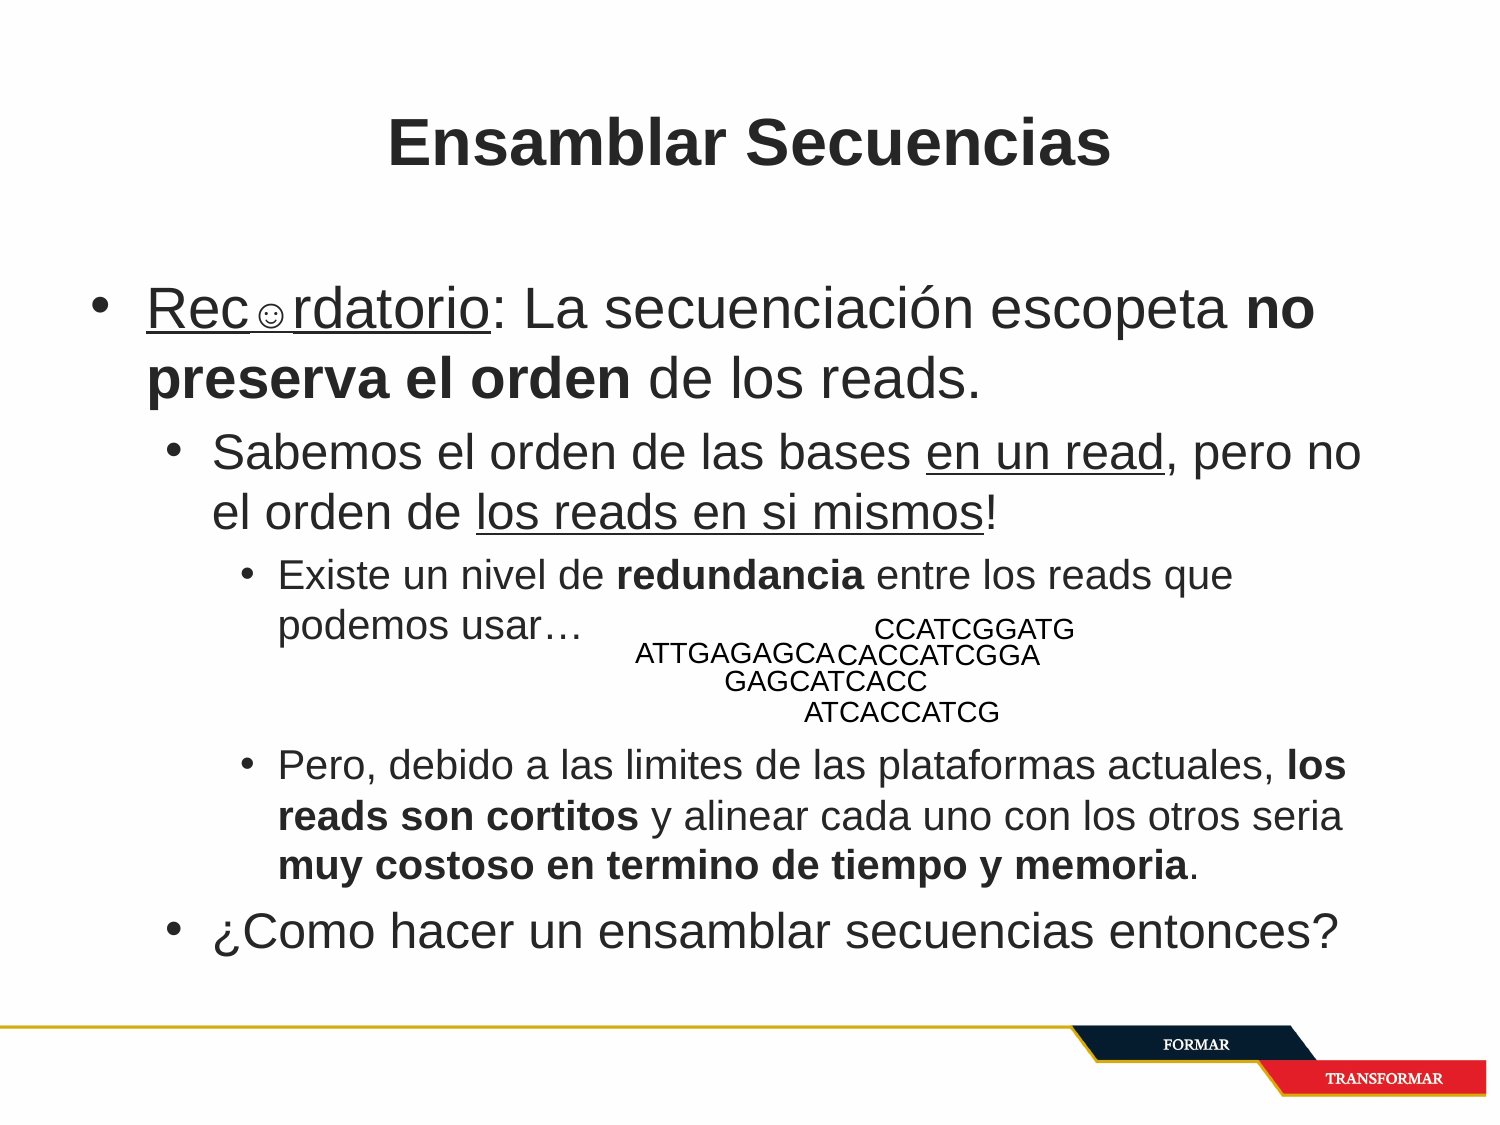

# Ensamblar Secuencias
Rec☺rdatorio: La secuenciación escopeta no preserva el orden de los reads.
Sabemos el orden de las bases en un read, pero no el orden de los reads en si mismos!
Existe un nivel de redundancia entre los reads que podemos usar…

Pero, debido a las limites de las plataformas actuales, los reads son cortitos y alinear cada uno con los otros seria muy costoso en termino de tiempo y memoria.
¿Como hacer un ensamblar secuencias entonces?

CCATCGGATG
ATTGAGAGCA
CACCATCGGA
GAGCATCACC
ATCACCATCG